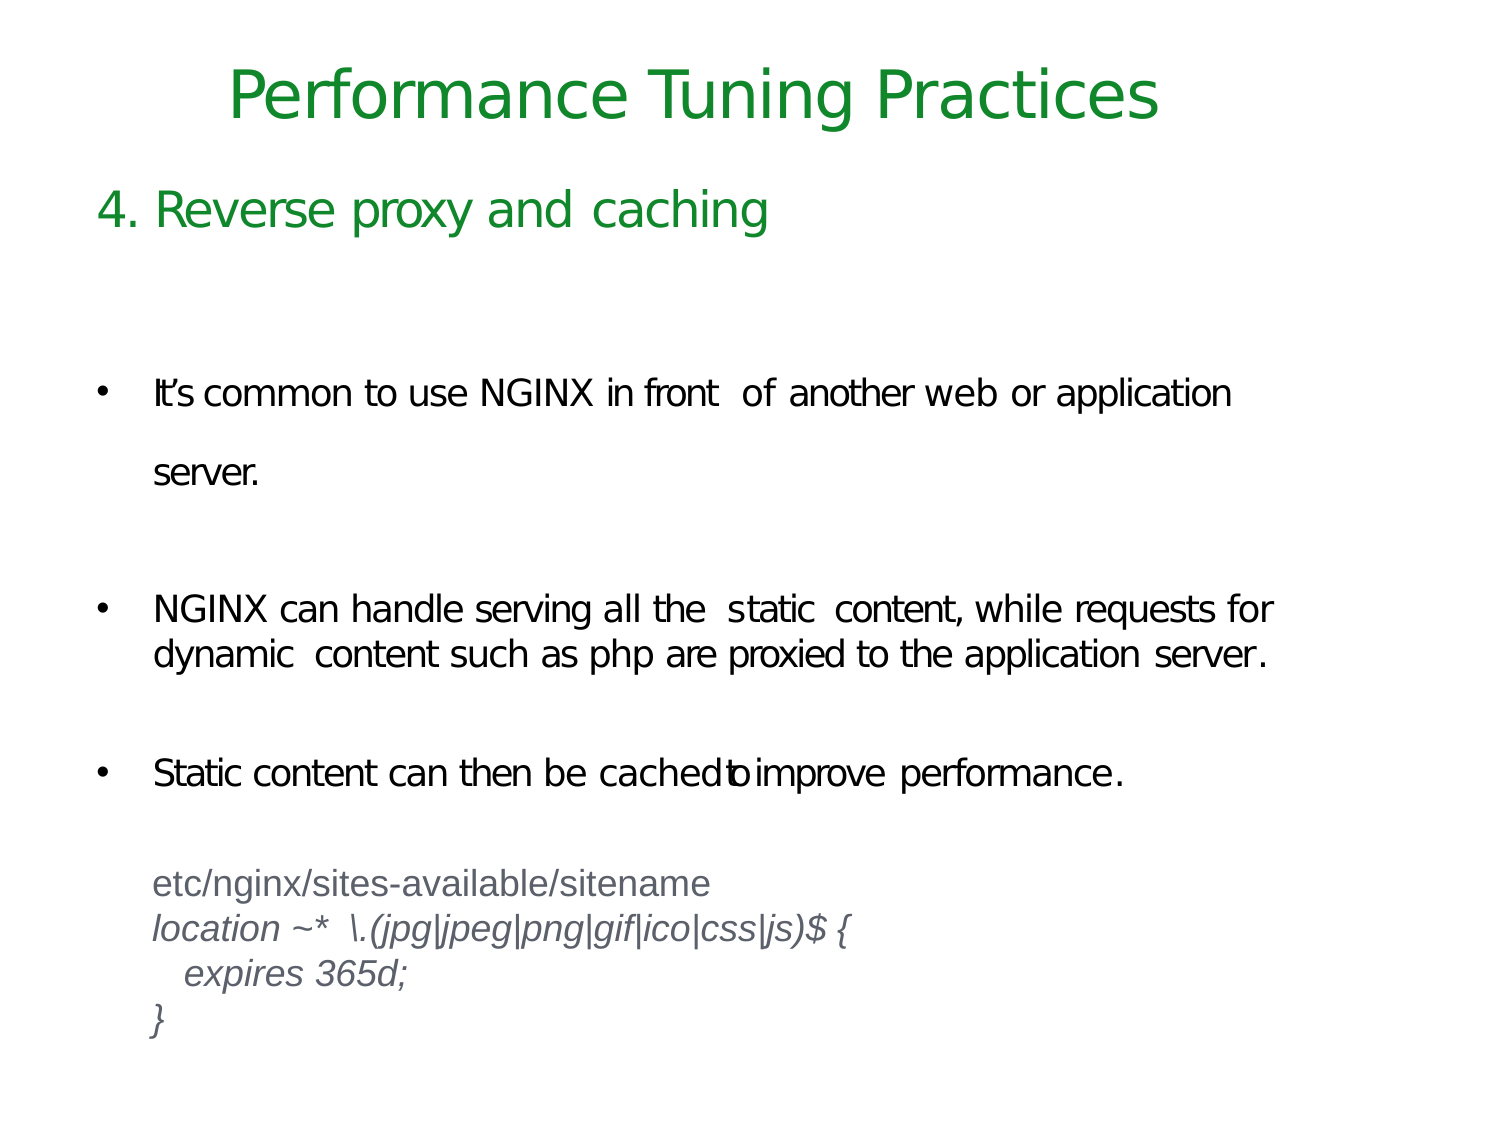

Performance Tuning Practices
4. Reverse proxy and caching

It’s common to use NGINX in front              of another web or application          server.

NGINX can handle serving all the       static  content, while requests for dynamic  content such as php are proxied to the application server.

Static content can then be cached    t    o        improve performance.
etc/nginx/sites-available/sitename
location ~*  \.(jpg|jpeg|png|gif|ico|css|js)$ {
   expires 365d;
}